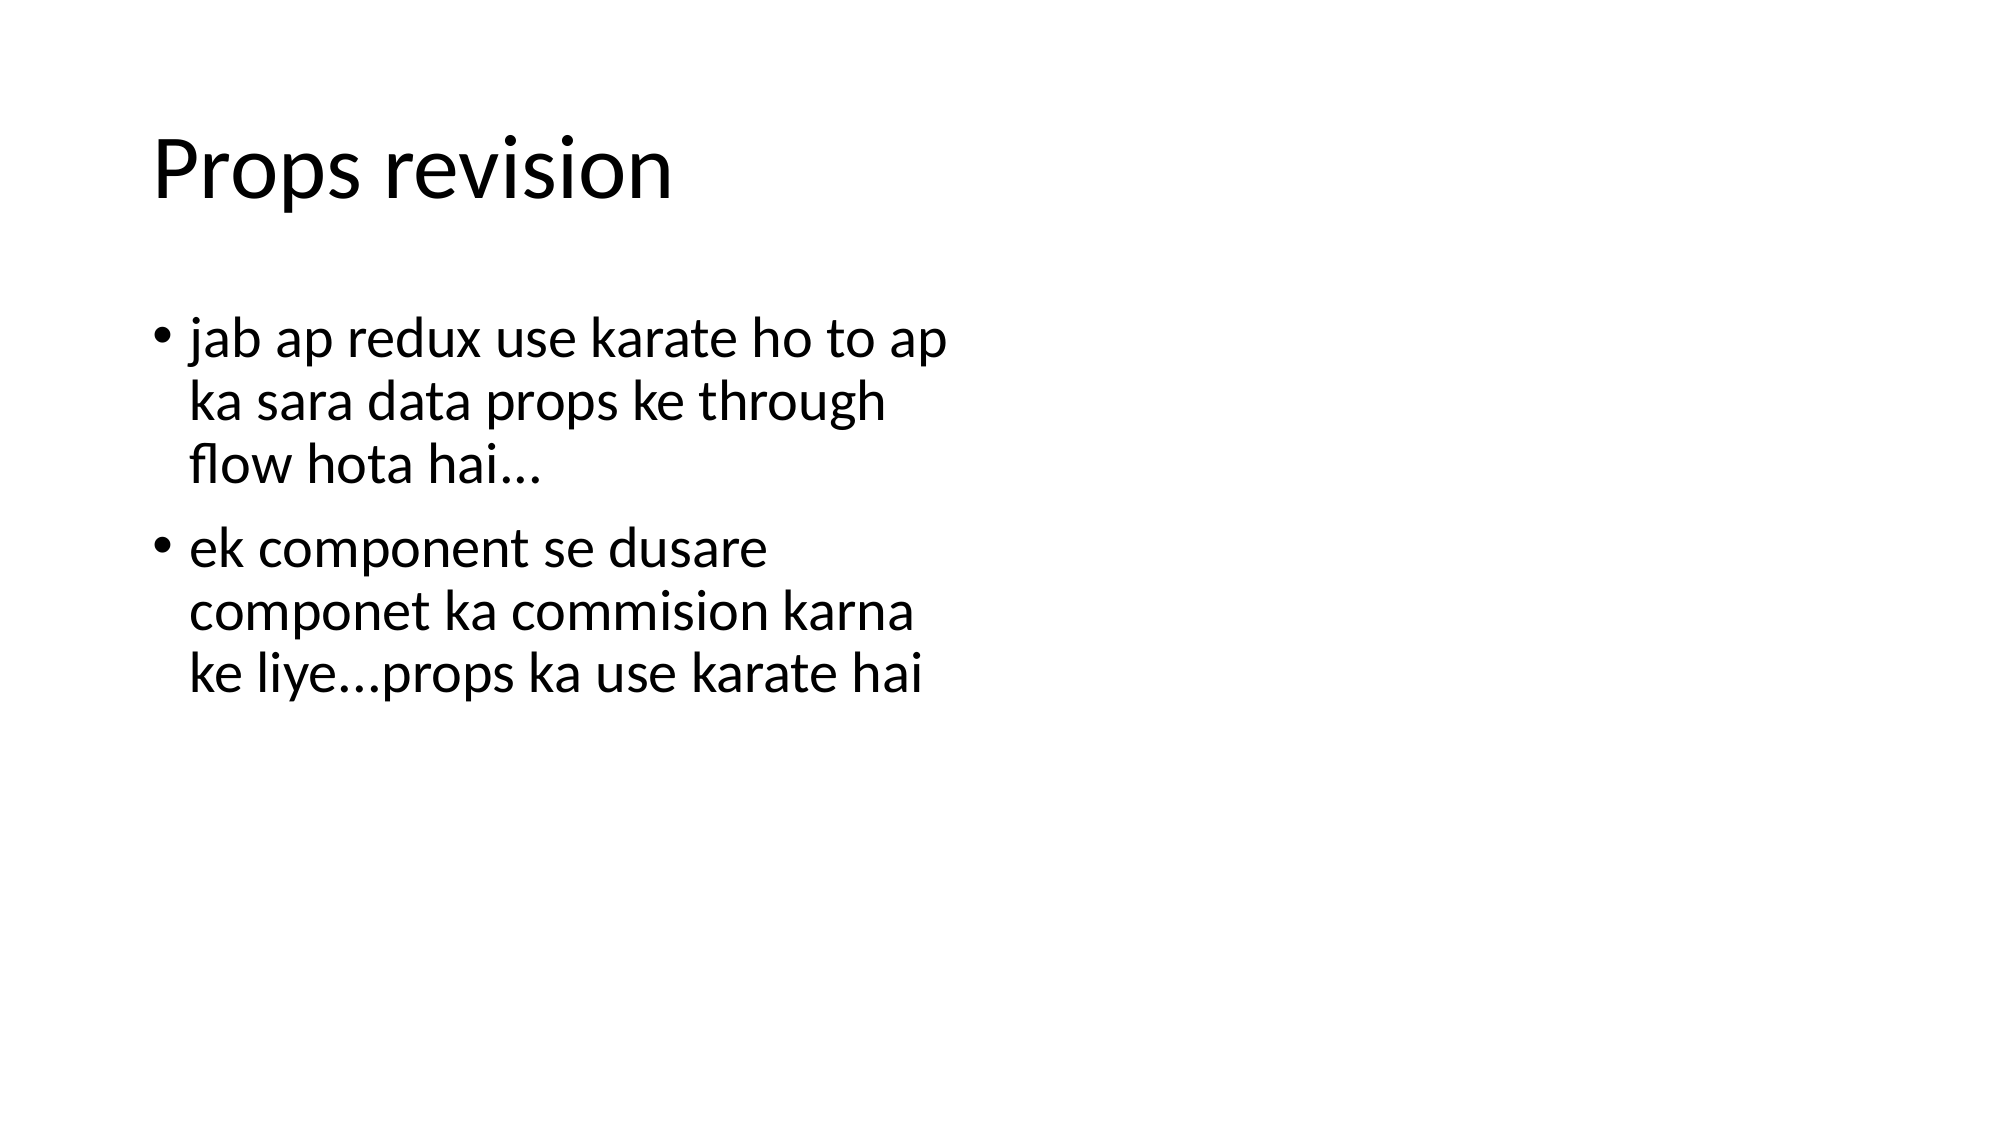

# Props revision
jab ap redux use karate ho to ap ka sara data props ke through flow hota hai...
ek component se dusare componet ka commision karna ke liye...props ka use karate hai